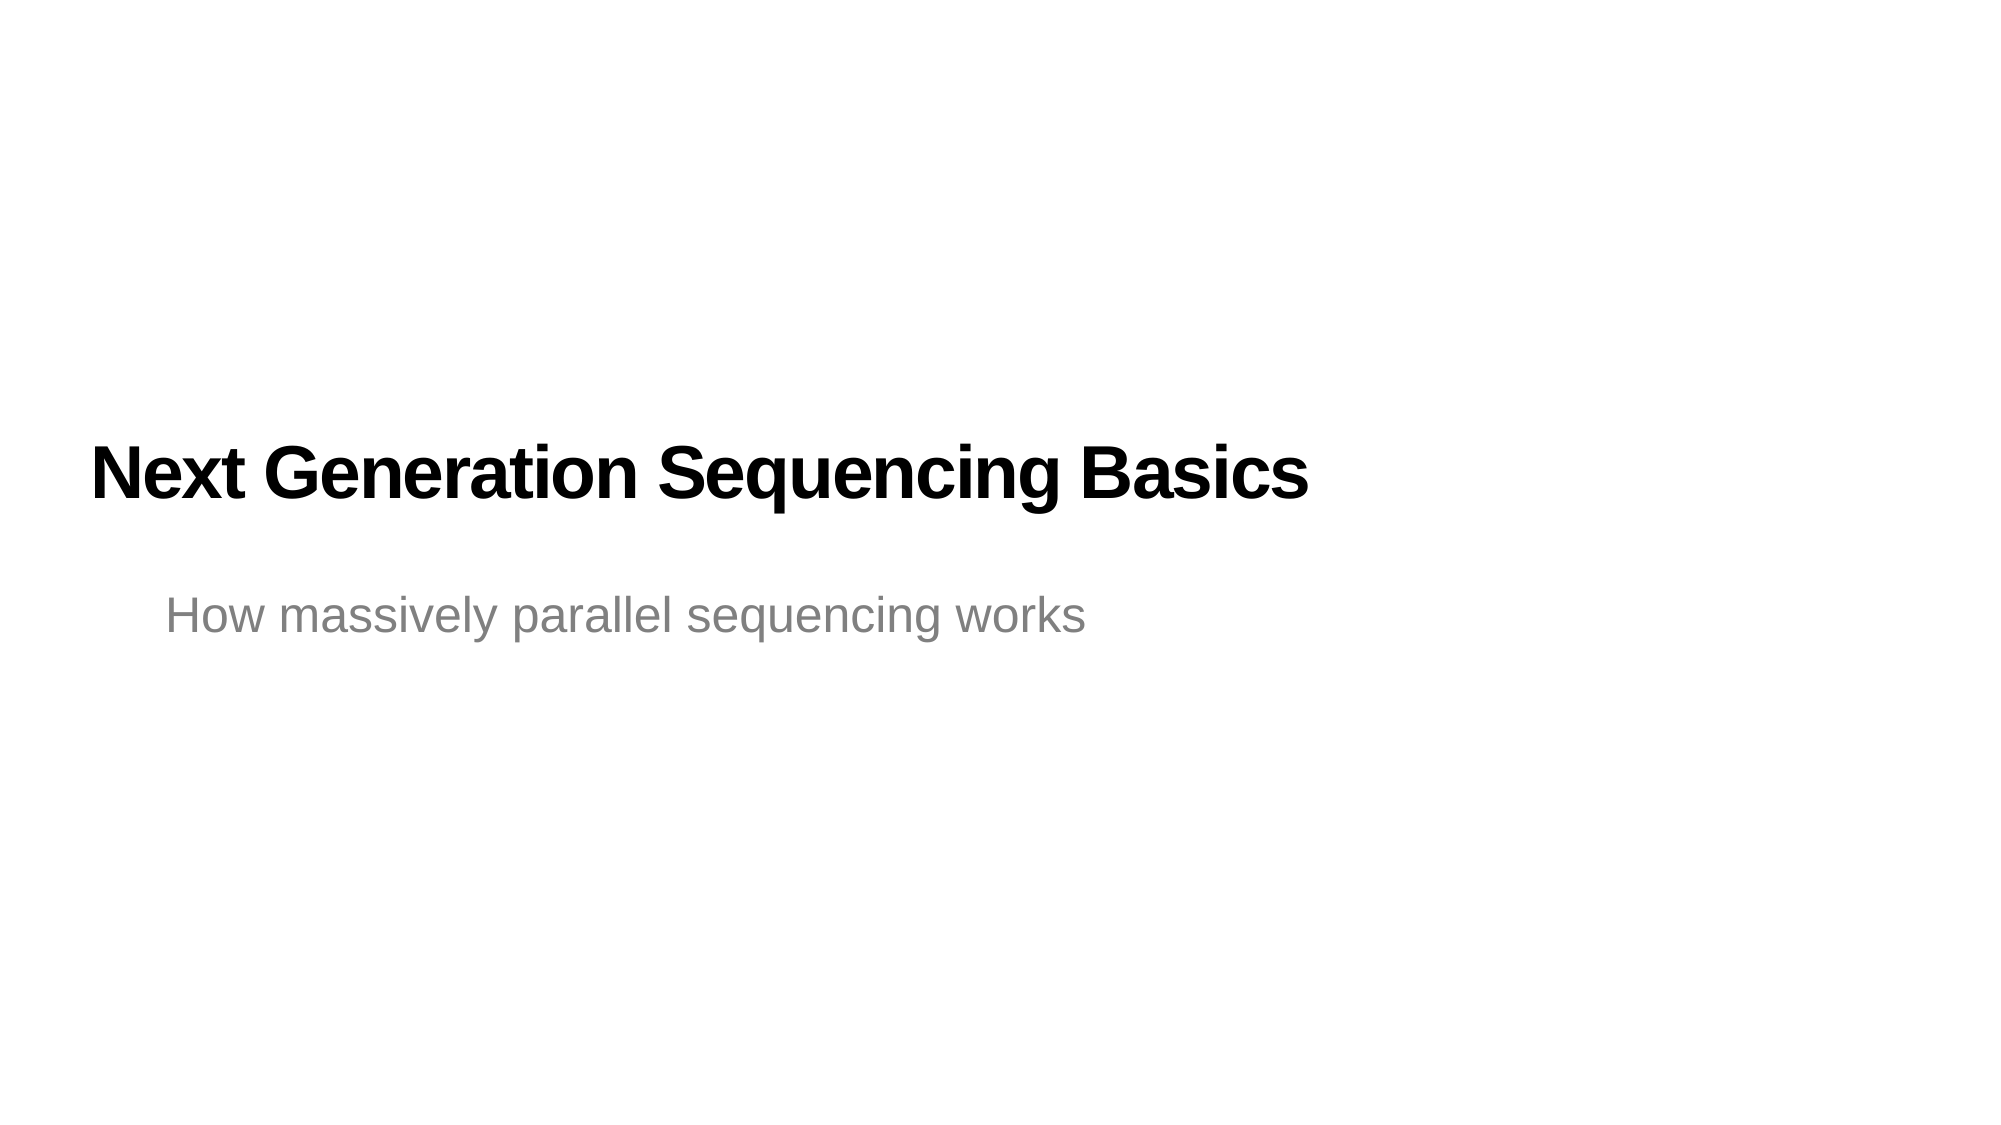

# Next Generation Sequencing Basics
How massively parallel sequencing works